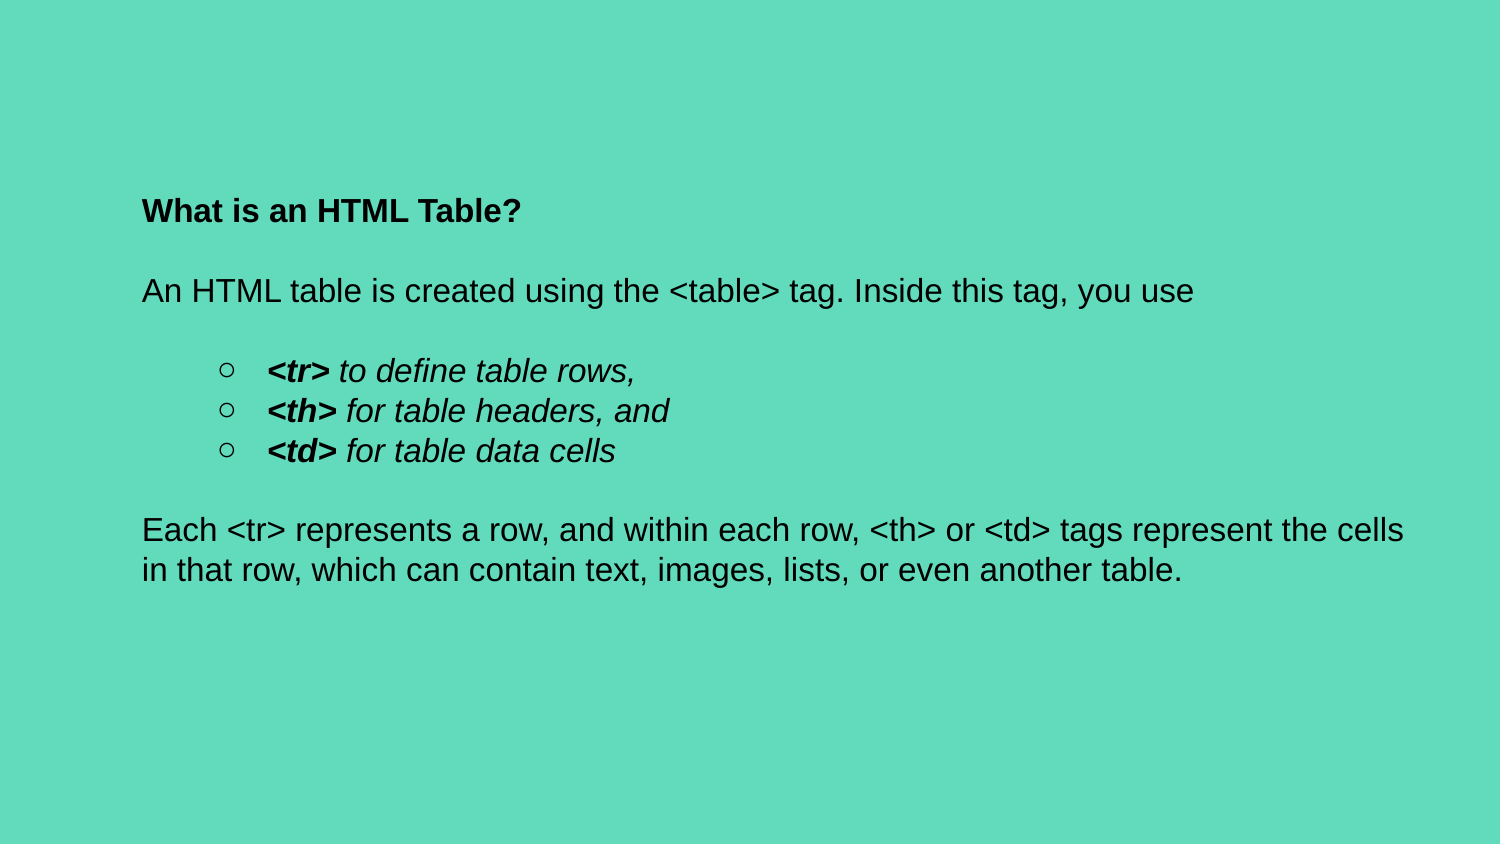

What is an HTML Table?

An HTML table is created using the <table> tag. Inside this tag, you use

<tr> to define table rows,
<th> for table headers, and
<td> for table data cells

Each <tr> represents a row, and within each row, <th> or <td> tags represent the cells in that row, which can contain text, images, lists, or even another table.